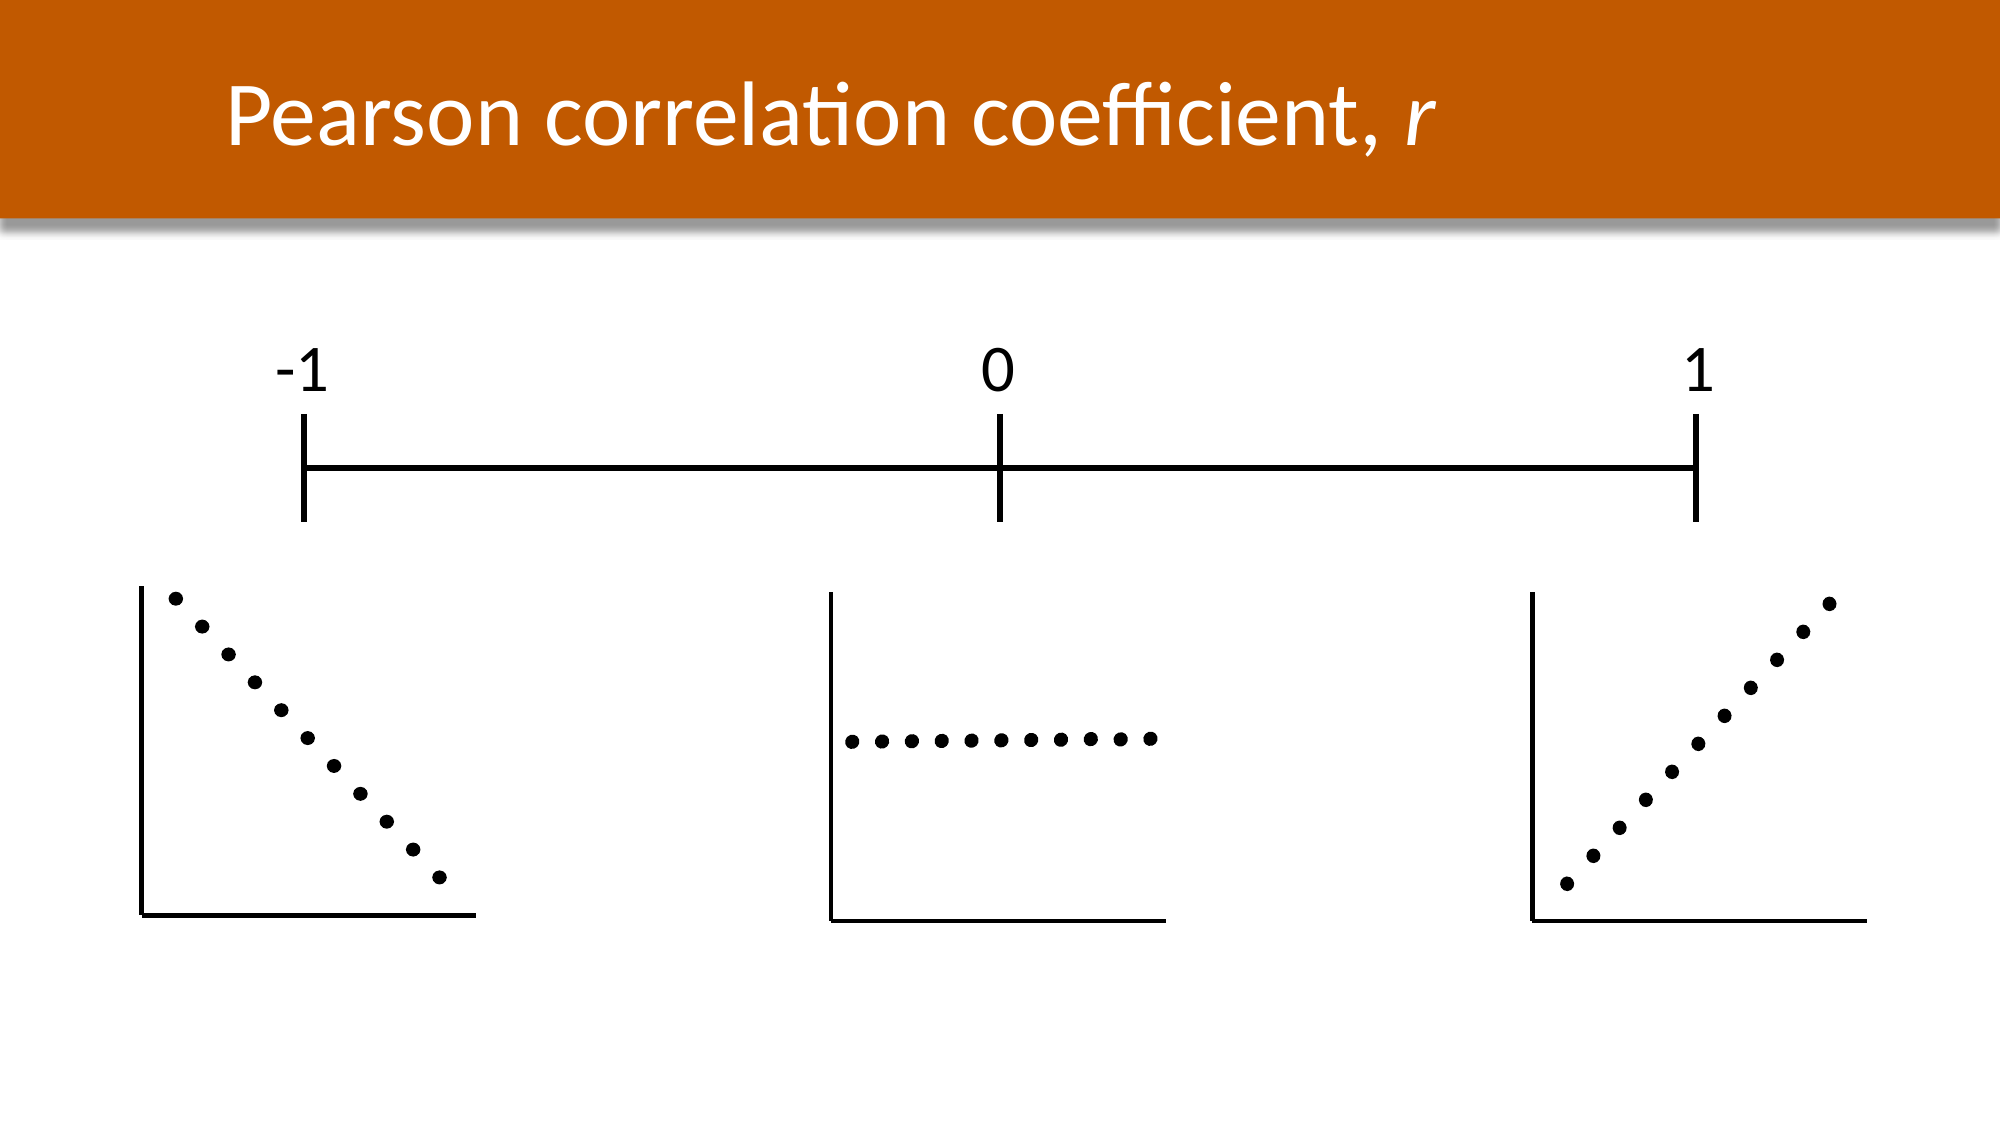

Pearson correlation coefficient, r
-1
0
1